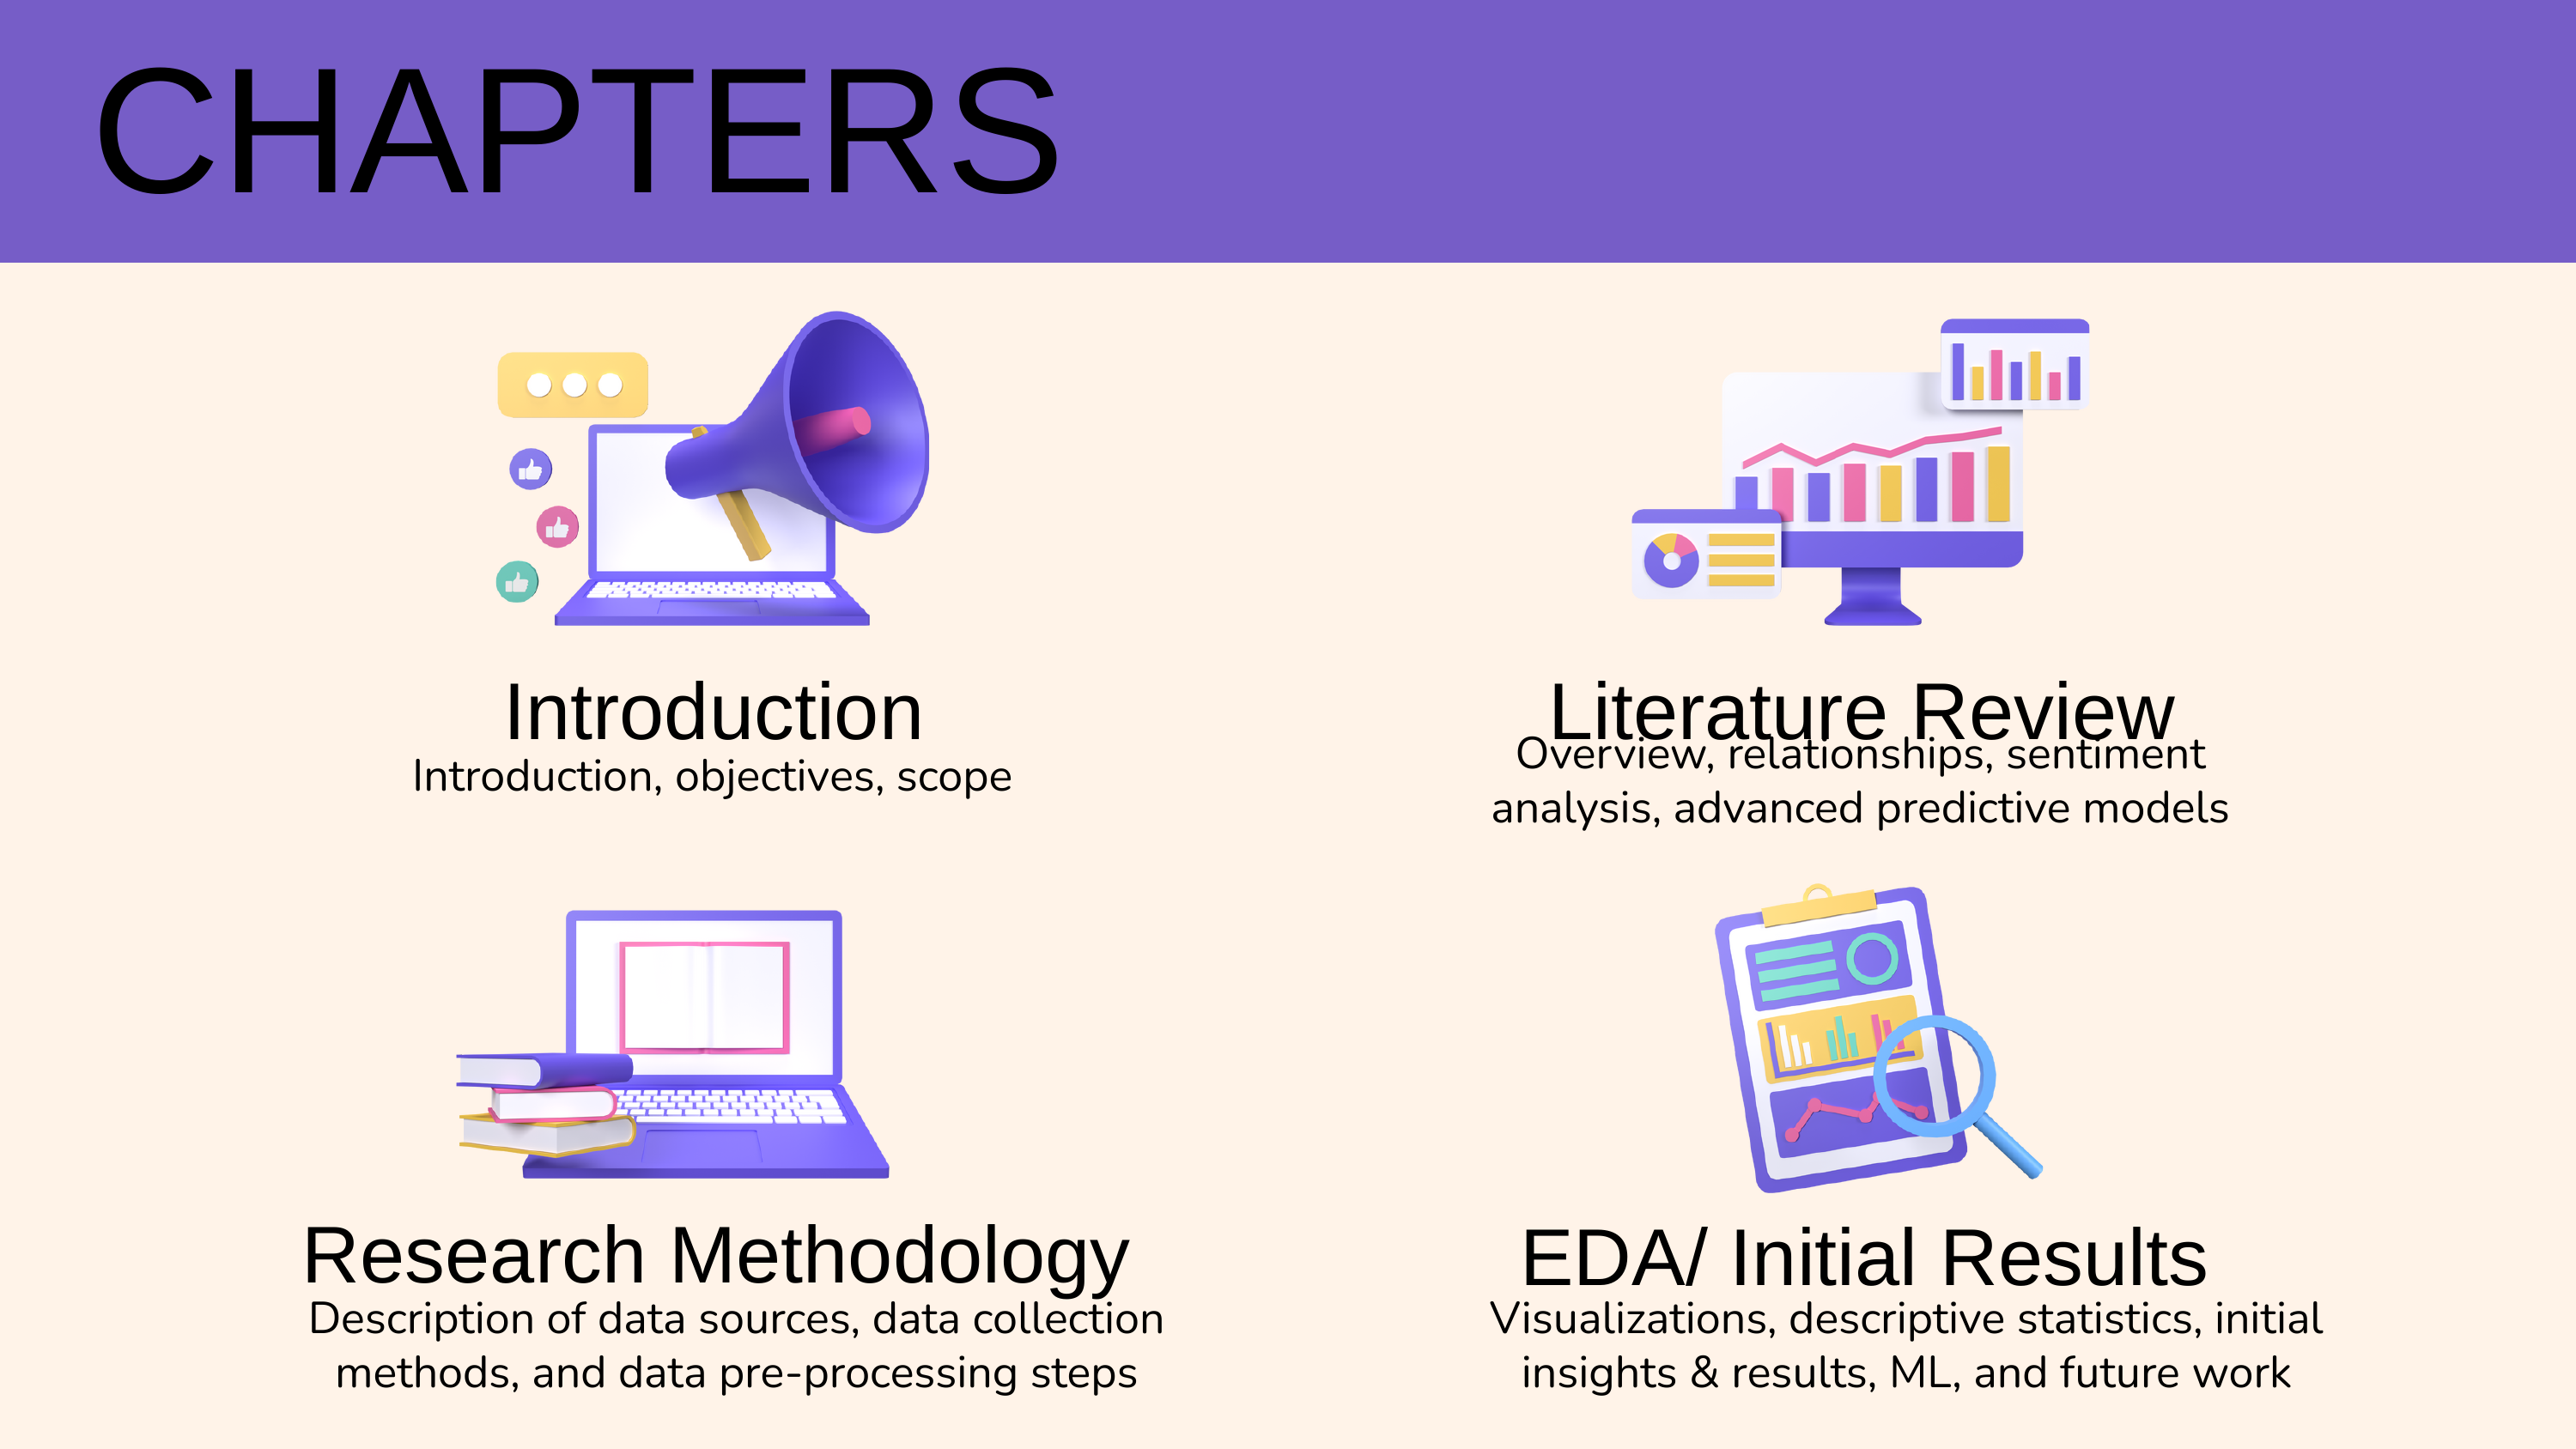

CHAPTERS

Introduction
Literature Review
Overview, relationships, sentiment analysis, advanced predictive models
Introduction, objectives, scope

Research Methodology
EDA/ Initial Results
Description of data sources, data collection methods, and data pre-processing steps
Visualizations, descriptive statistics, initial insights & results, ML, and future work